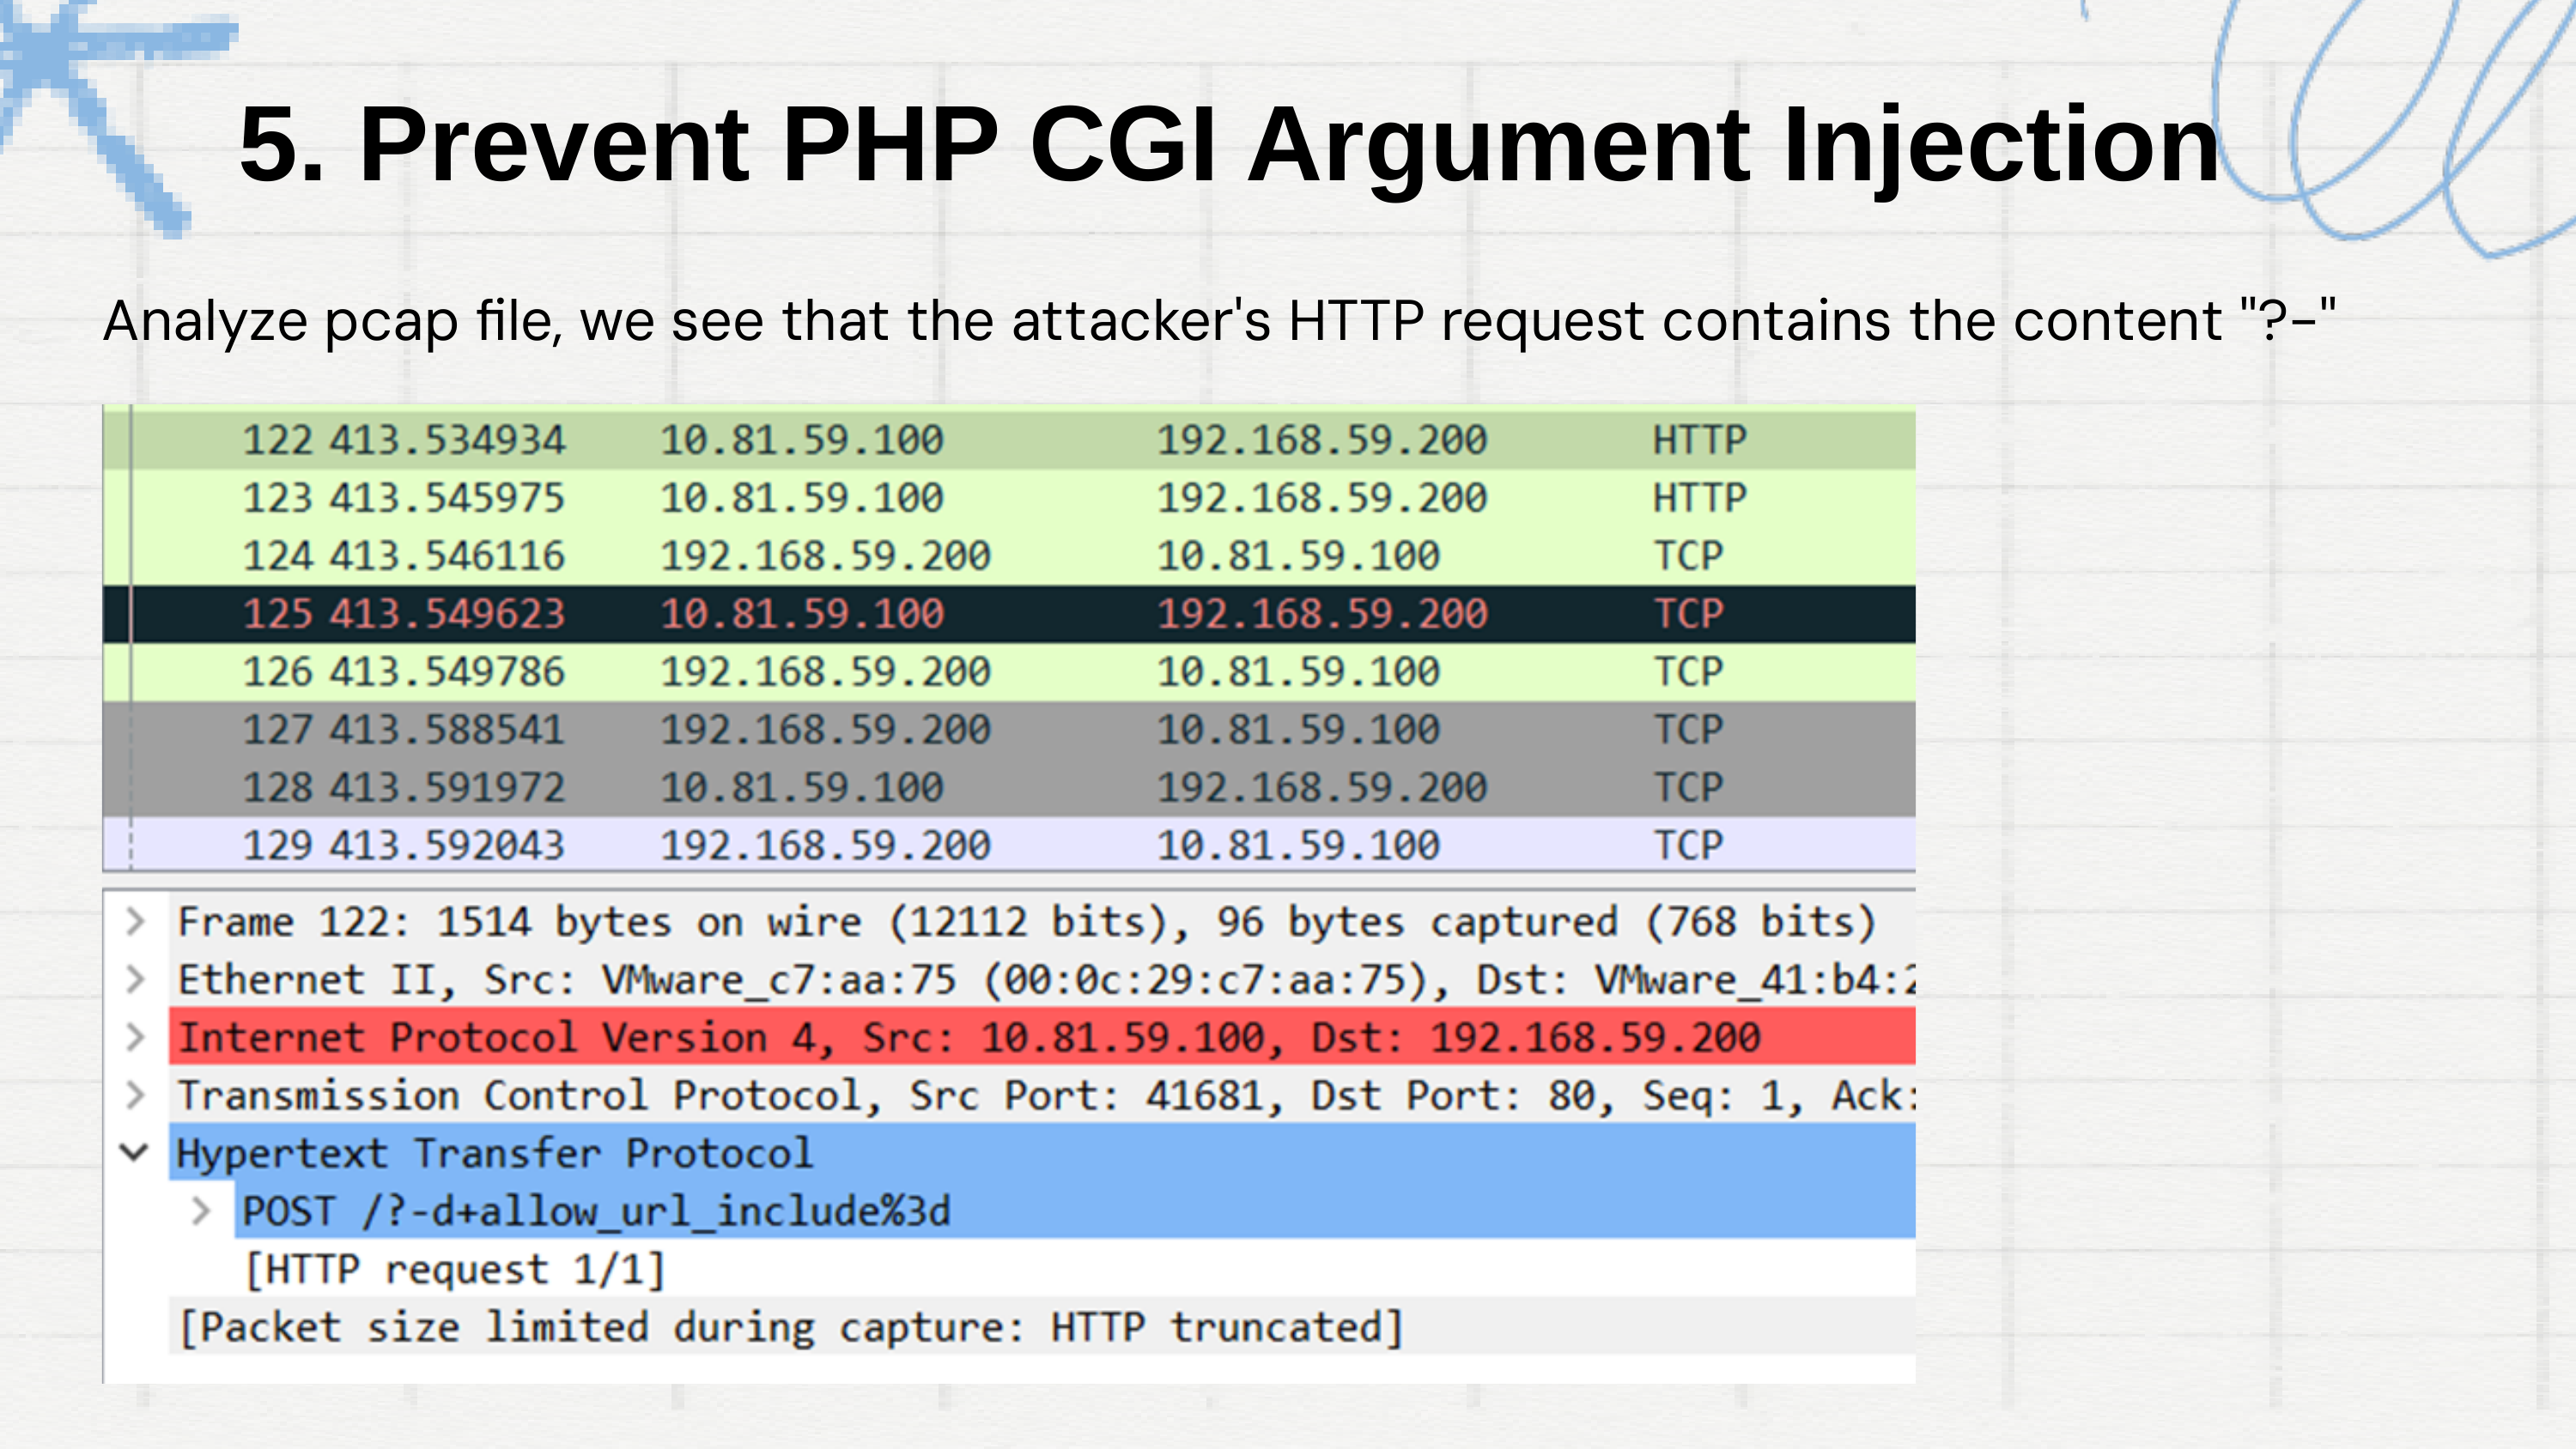

5. Prevent PHP CGI Argument Injection
Analyze pcap file, we see that the attacker's HTTP request contains the content "?-"